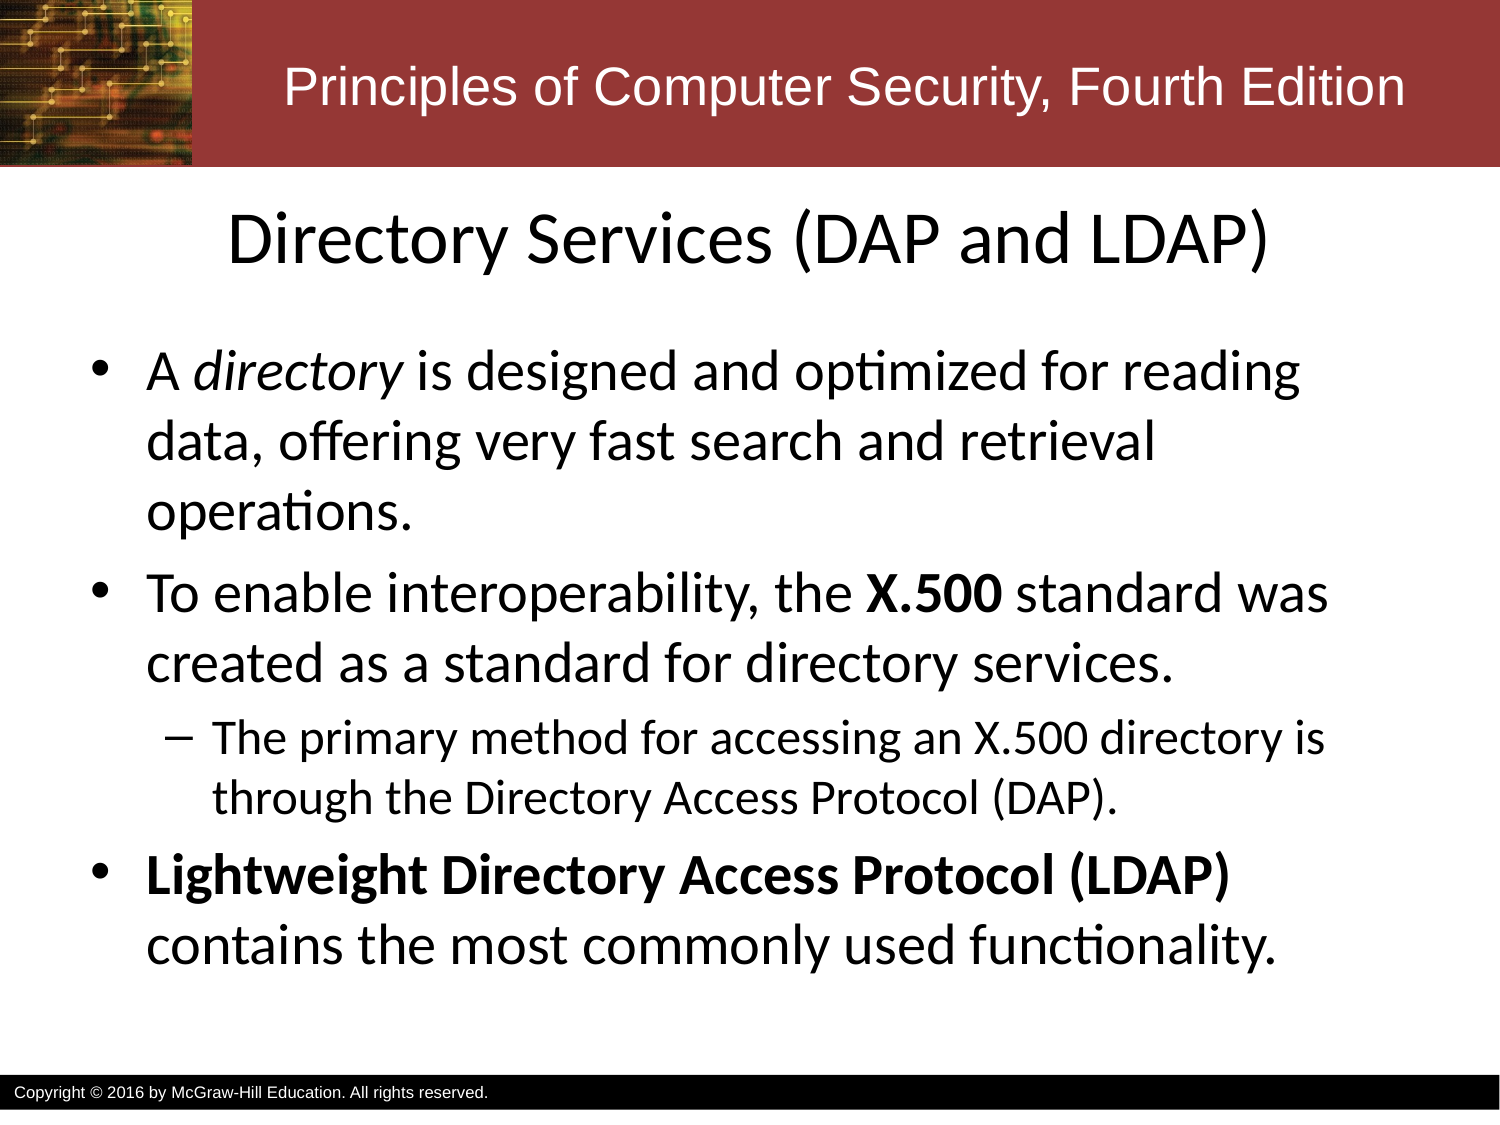

# Directory Services (DAP and LDAP)
A directory is designed and optimized for reading data, offering very fast search and retrieval operations.
To enable interoperability, the X.500 standard was created as a standard for directory services.
The primary method for accessing an X.500 directory is through the Directory Access Protocol (DAP).
Lightweight Directory Access Protocol (LDAP) contains the most commonly used functionality.